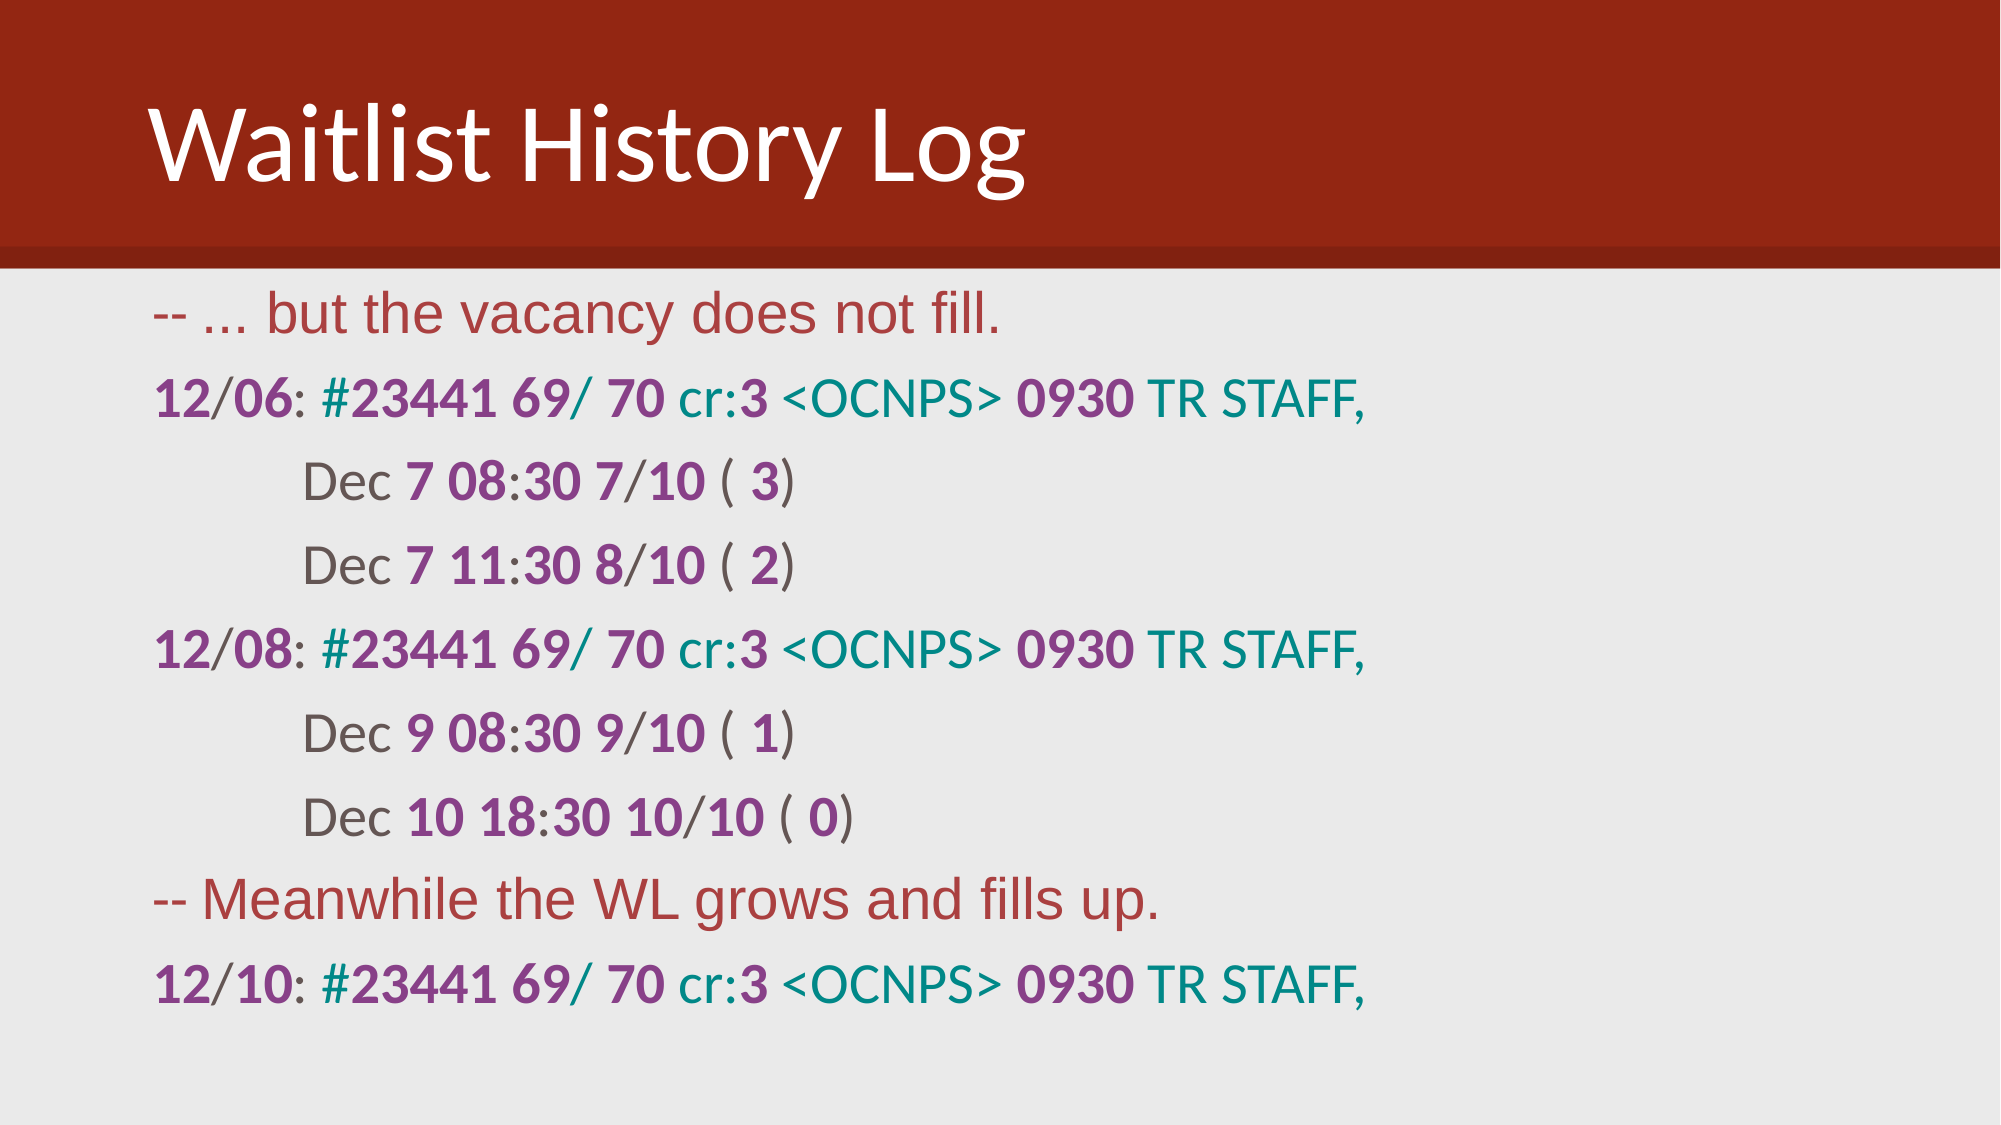

# Waitlist History Log
-- ... but the vacancy does not fill.
12/06: #23441 69/ 70 cr:3 <OCNPS> 0930 TR STAFF,
	Dec 7 08:30 7/10 ( 3)
	Dec 7 11:30 8/10 ( 2)
12/08: #23441 69/ 70 cr:3 <OCNPS> 0930 TR STAFF,
	Dec 9 08:30 9/10 ( 1)
	Dec 10 18:30 10/10 ( 0)
-- Meanwhile the WL grows and fills up.
12/10: #23441 69/ 70 cr:3 <OCNPS> 0930 TR STAFF,